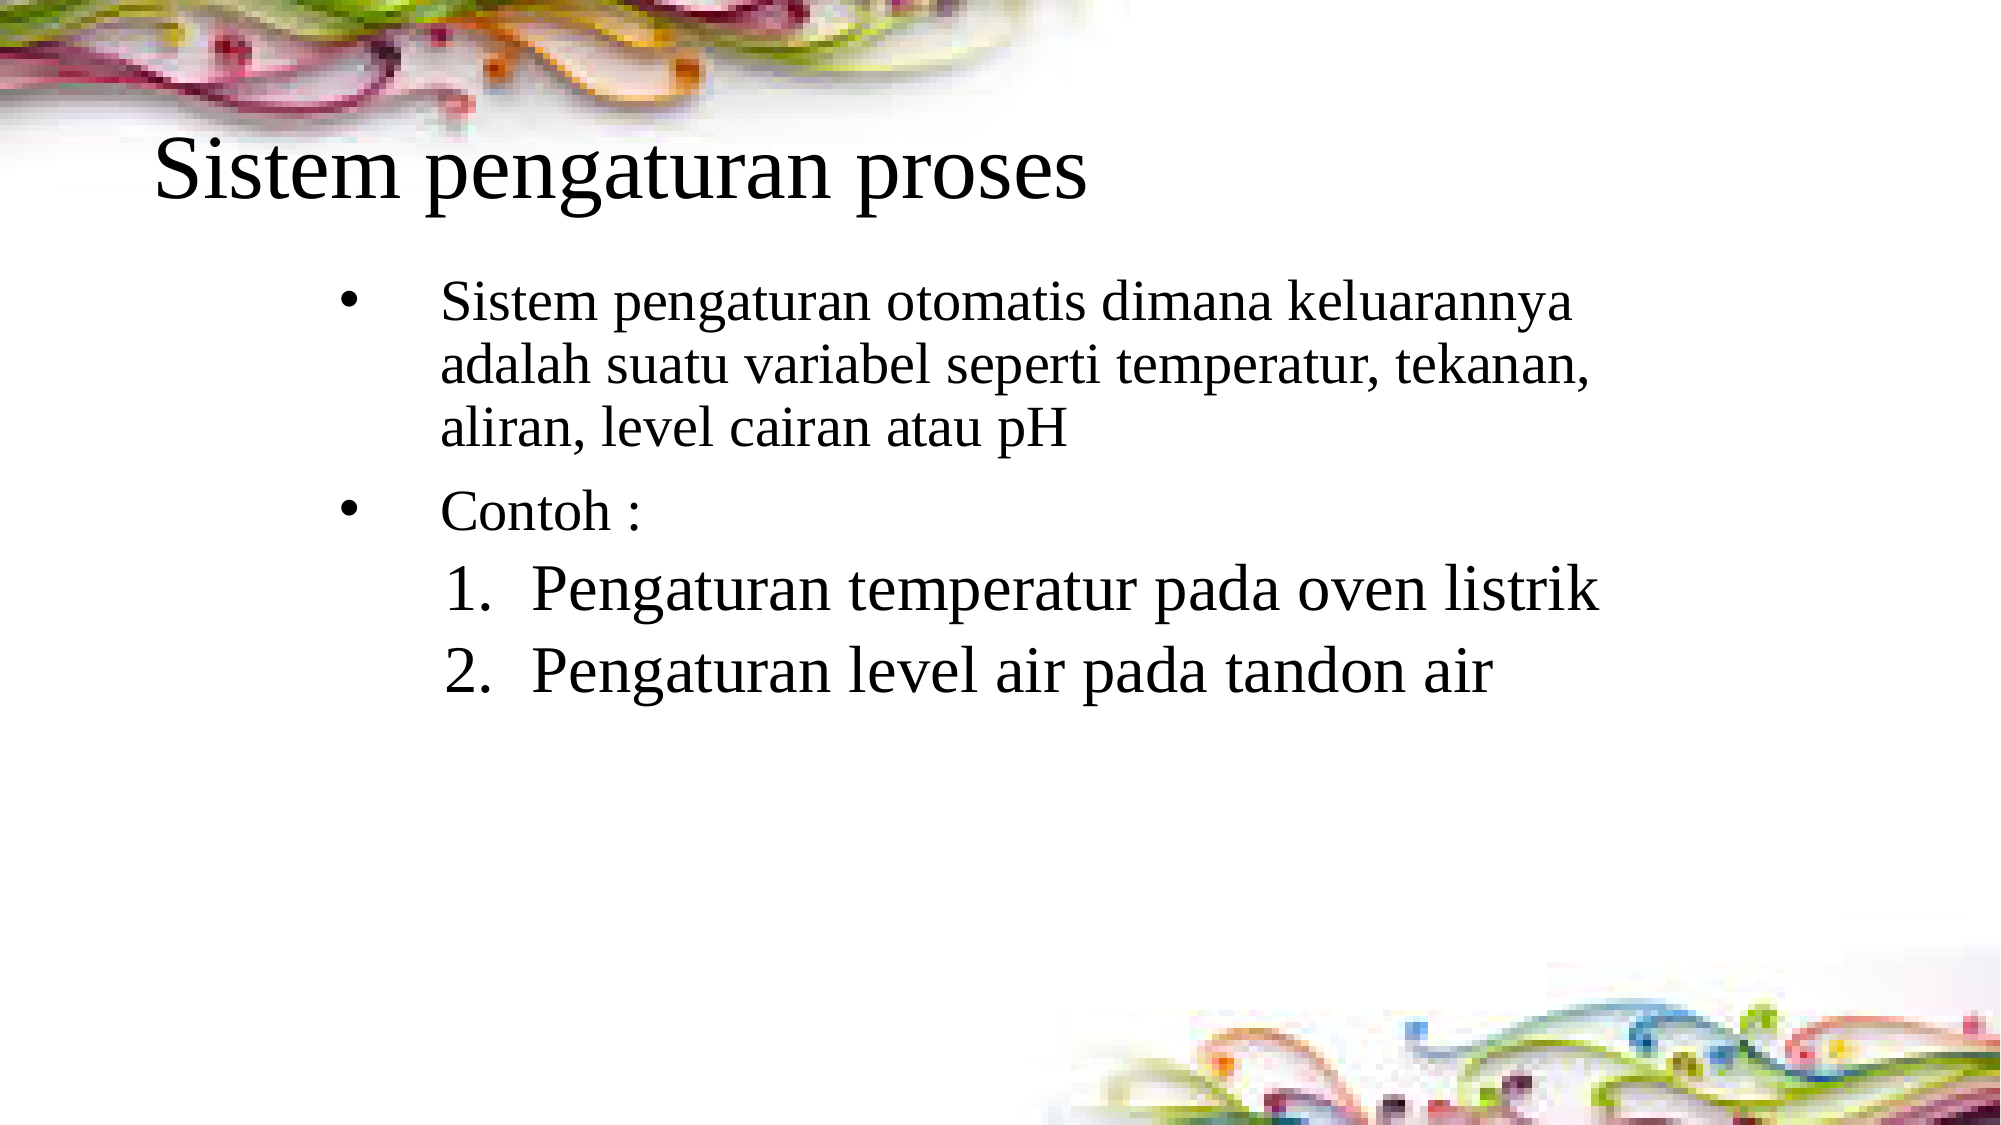

# Sistem pengaturan proses
Sistem pengaturan otomatis dimana keluarannya adalah suatu variabel seperti temperatur, tekanan, aliran, level cairan atau pH
Contoh :
Pengaturan temperatur pada oven listrik
Pengaturan level air pada tandon air